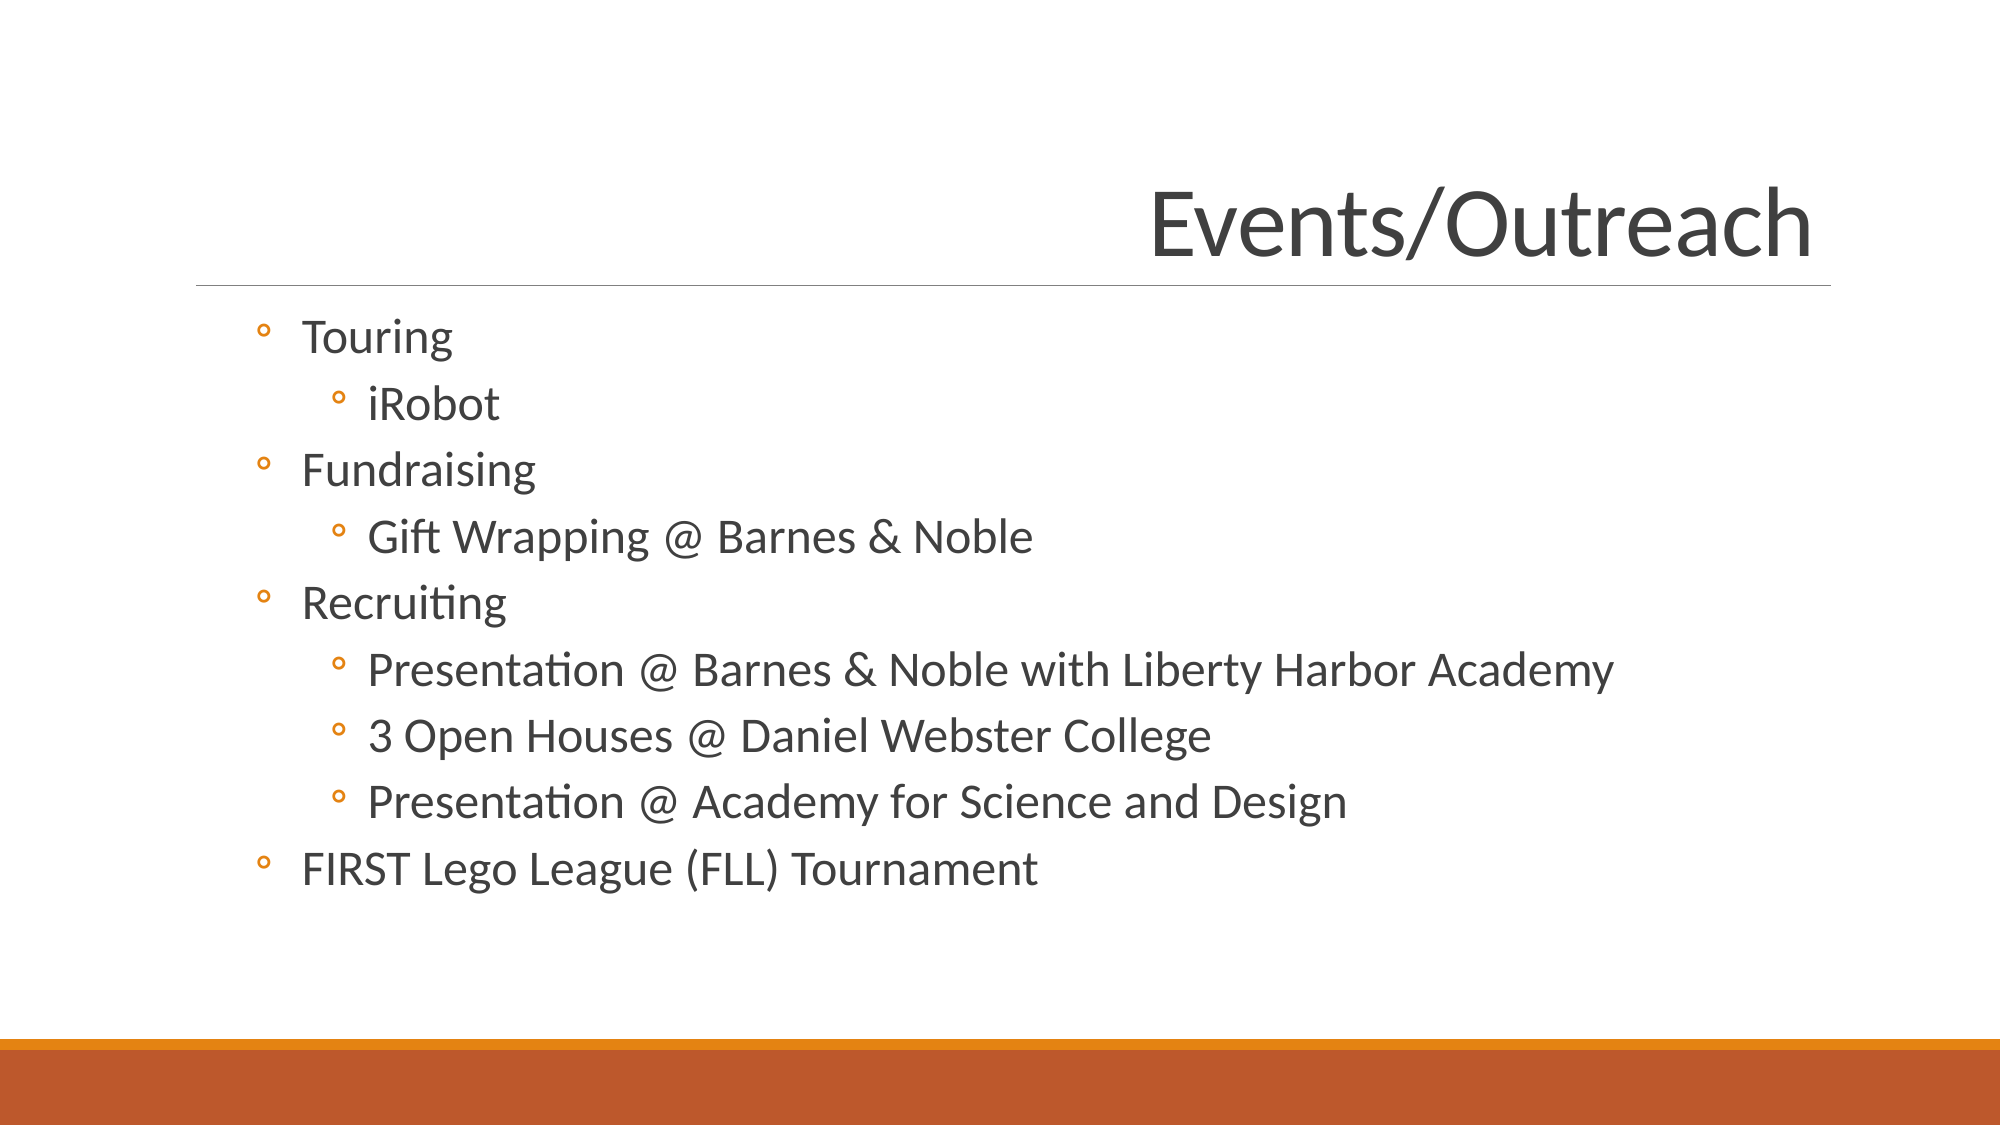

Events/Outreach
Touring
iRobot
Fundraising
Gift Wrapping @ Barnes & Noble
Recruiting
Presentation @ Barnes & Noble with Liberty Harbor Academy
3 Open Houses @ Daniel Webster College
Presentation @ Academy for Science and Design
FIRST Lego League (FLL) Tournament